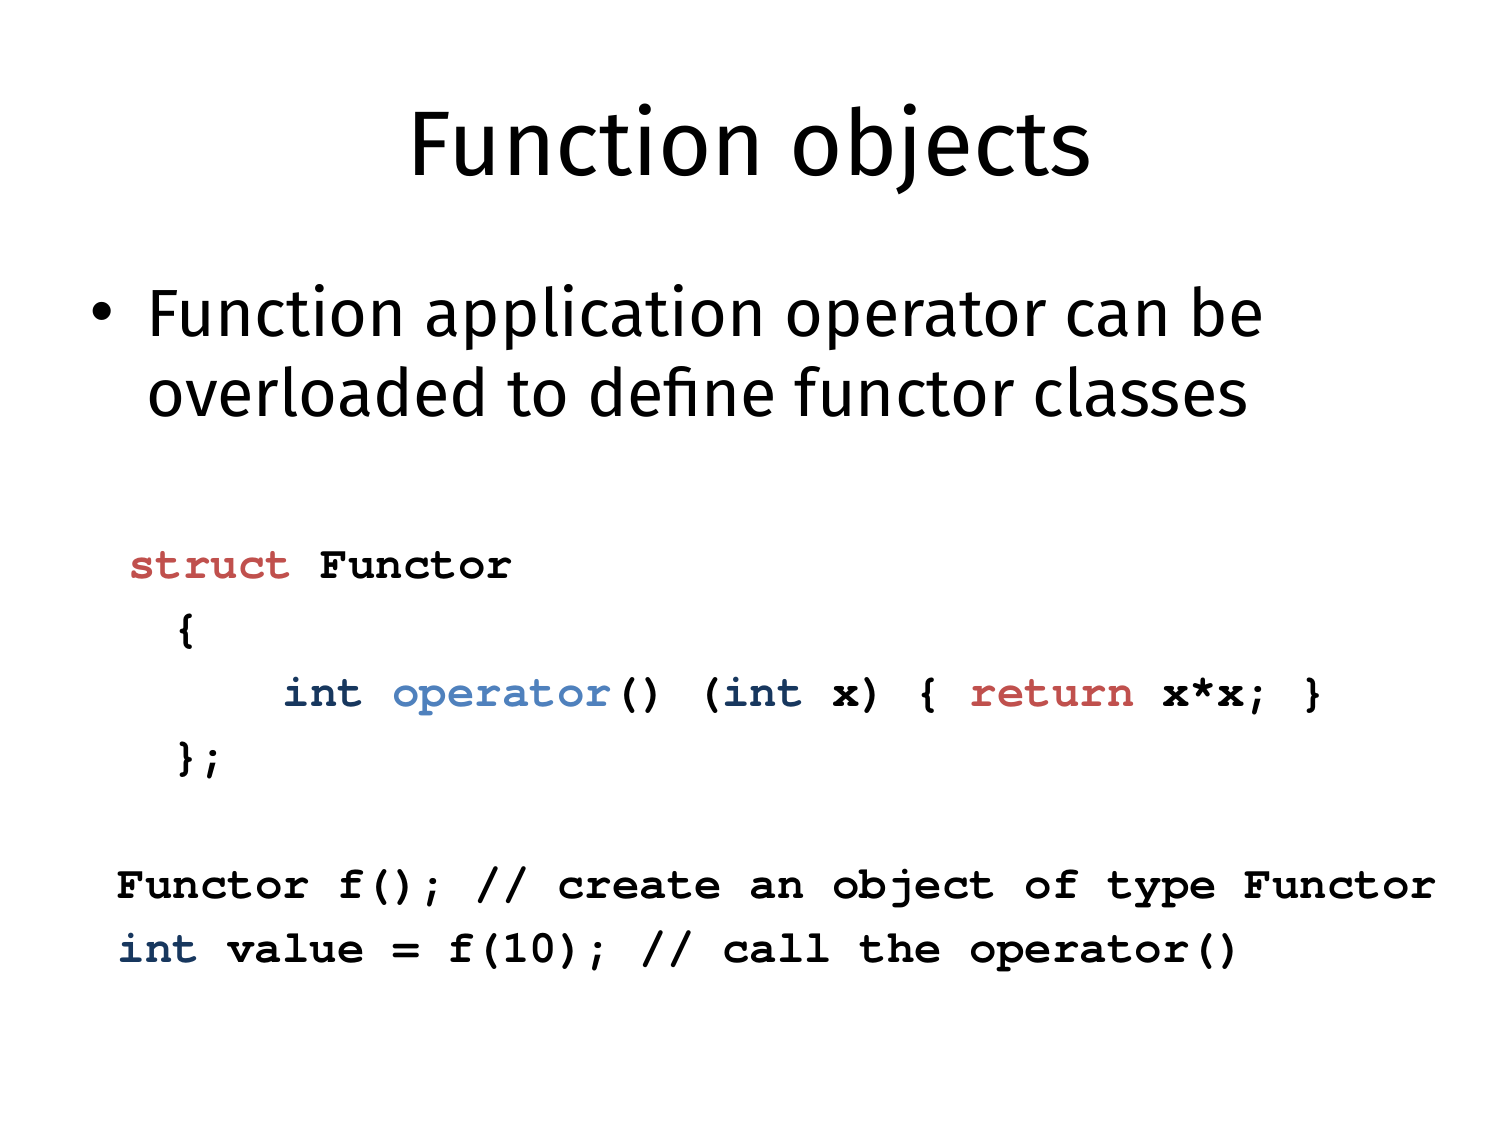

# Function objects
Function application operator can be overloaded to define functor classes

   struct Functor
   {
       int operator() (int x) { return x*x; }
   };

 Functor f(); // create an object of type Functor
 int value = f(10); // call the operator()